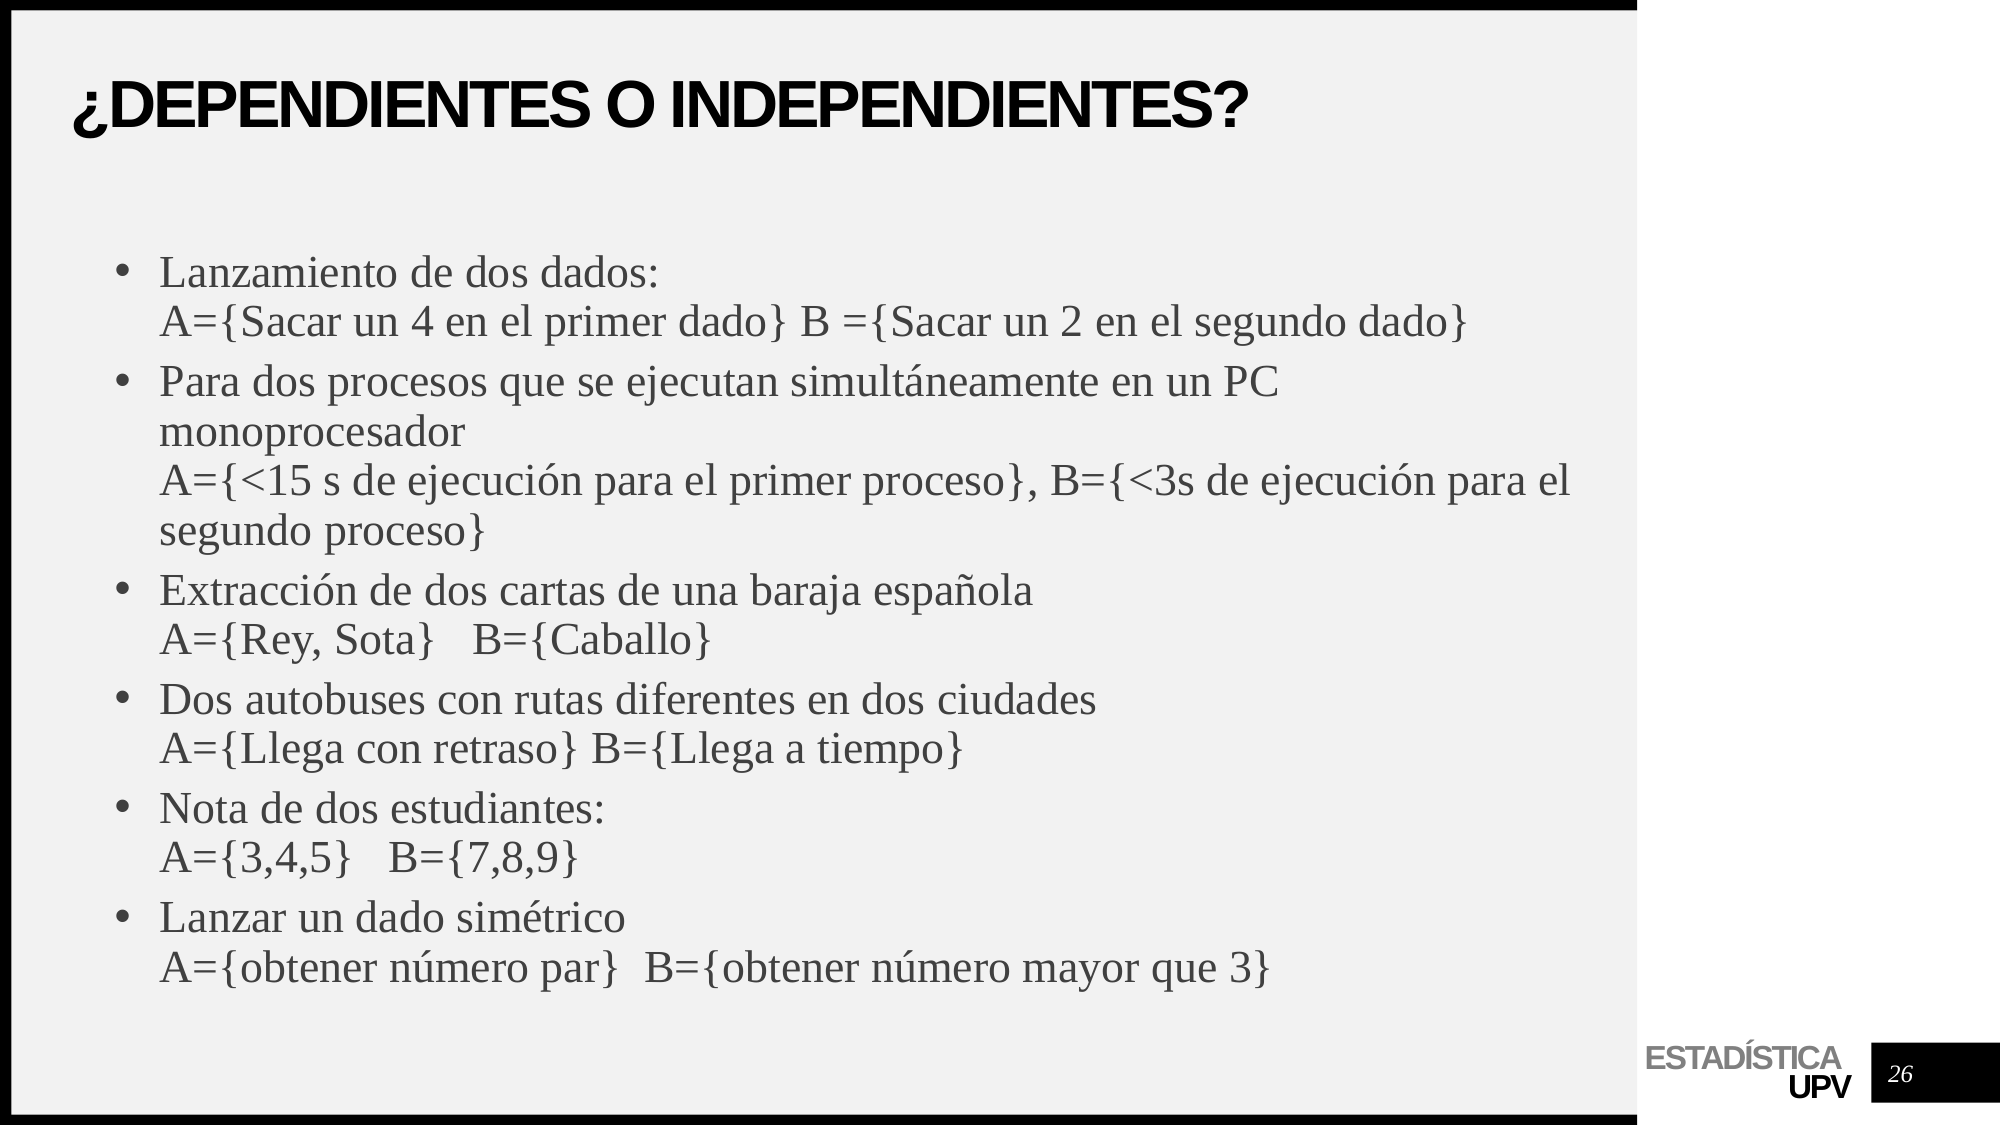

# ¿Dependientes o independientes?

Lanzamiento de dos dados:
A={Sacar un 4 en el primer dado} B ={Sacar un 2 en el segundo dado}
Para dos procesos que se ejecutan simultáneamente en un PC monoprocesador
A={<15 s de ejecución para el primer proceso}, B={<3s de ejecución para el segundo proceso}
Extracción de dos cartas de una baraja española
A={Rey, Sota}   B={Caballo}
Dos autobuses con rutas diferentes en dos ciudades
A={Llega con retraso} B={Llega a tiempo}
Nota de dos estudiantes:
A={3,4,5}   B={7,8,9}
Lanzar un dado simétrico
A={obtener número par}  B={obtener número mayor que 3}

26